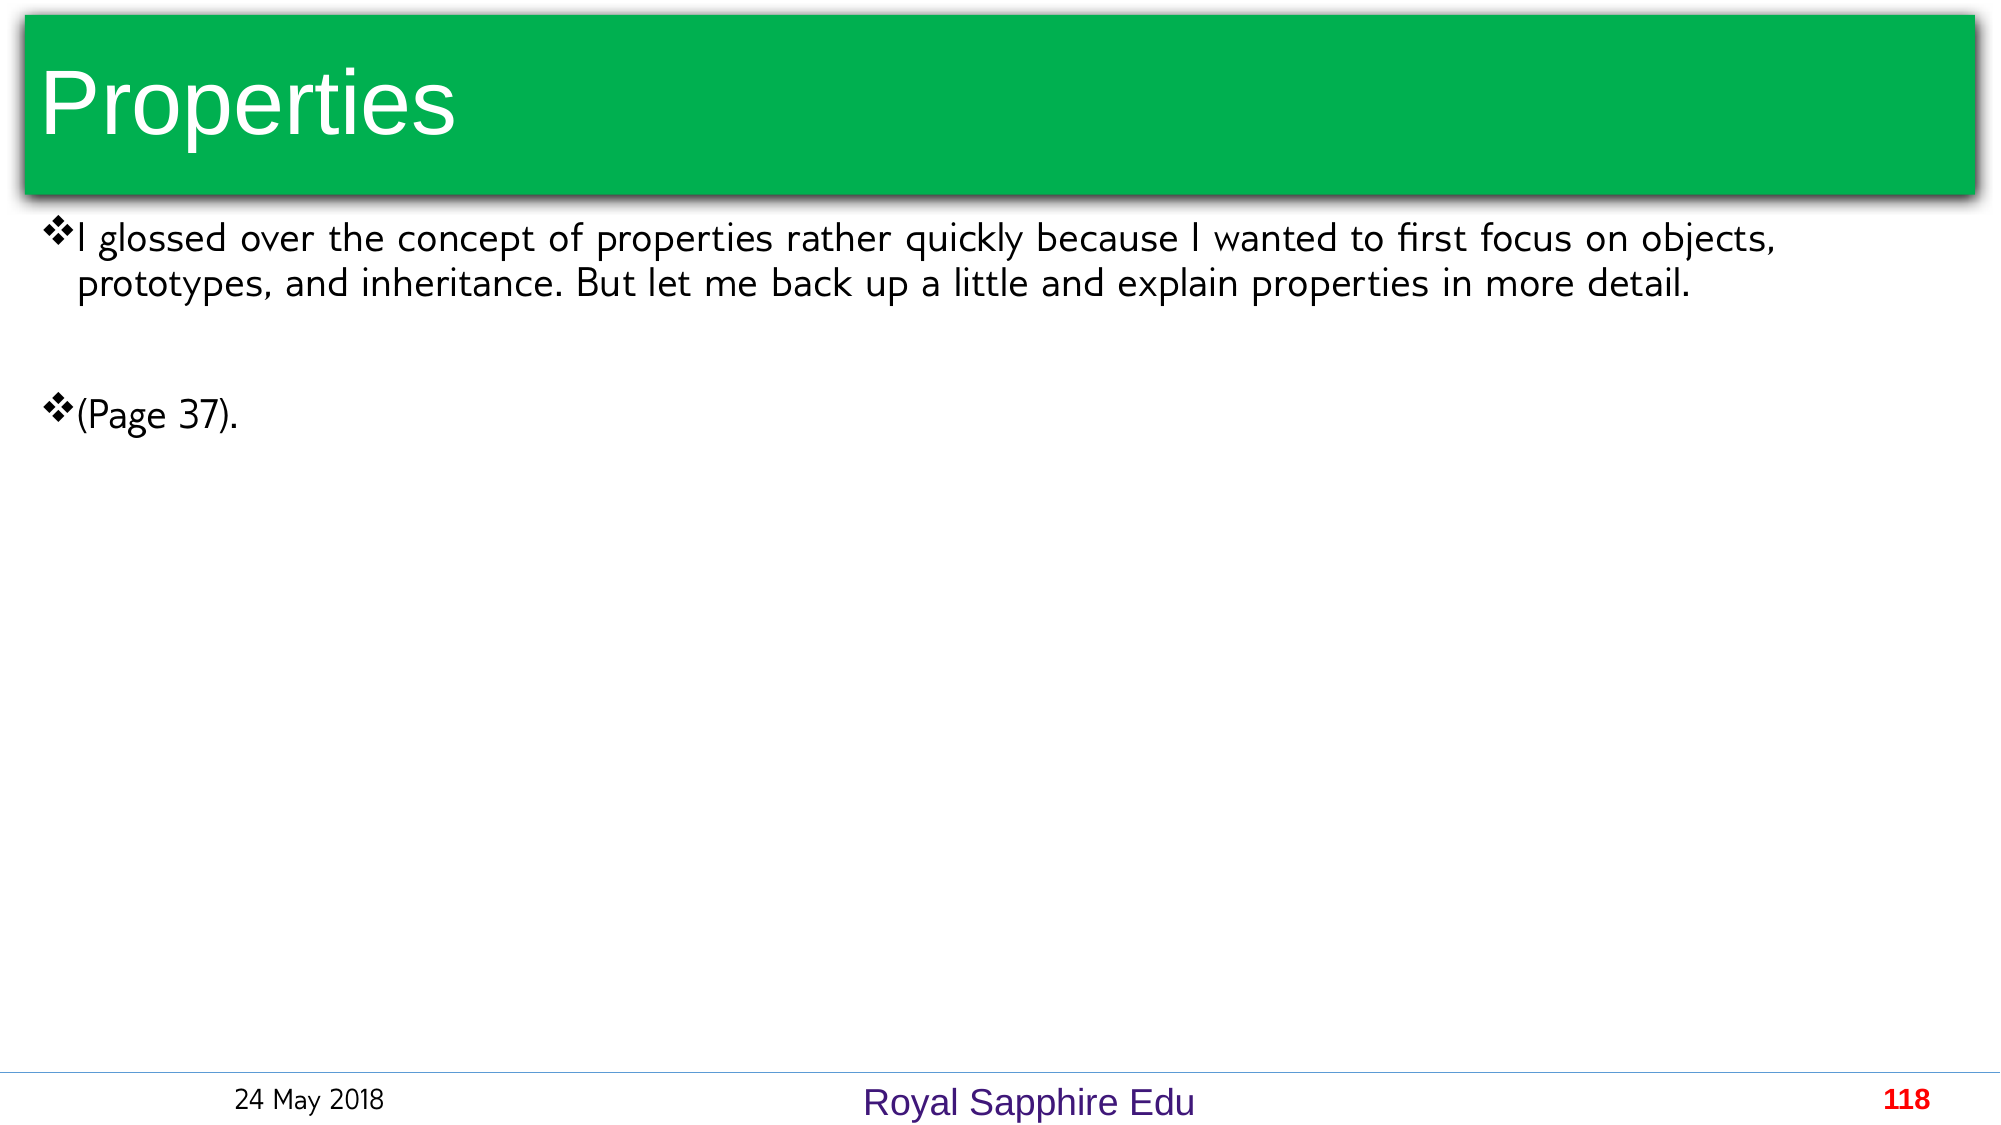

# Properties
I glossed over the concept of properties rather quickly because I wanted to first focus on objects, prototypes, and inheritance. But let me back up a little and explain properties in more detail.

(Page 37).
24 May 2018
118